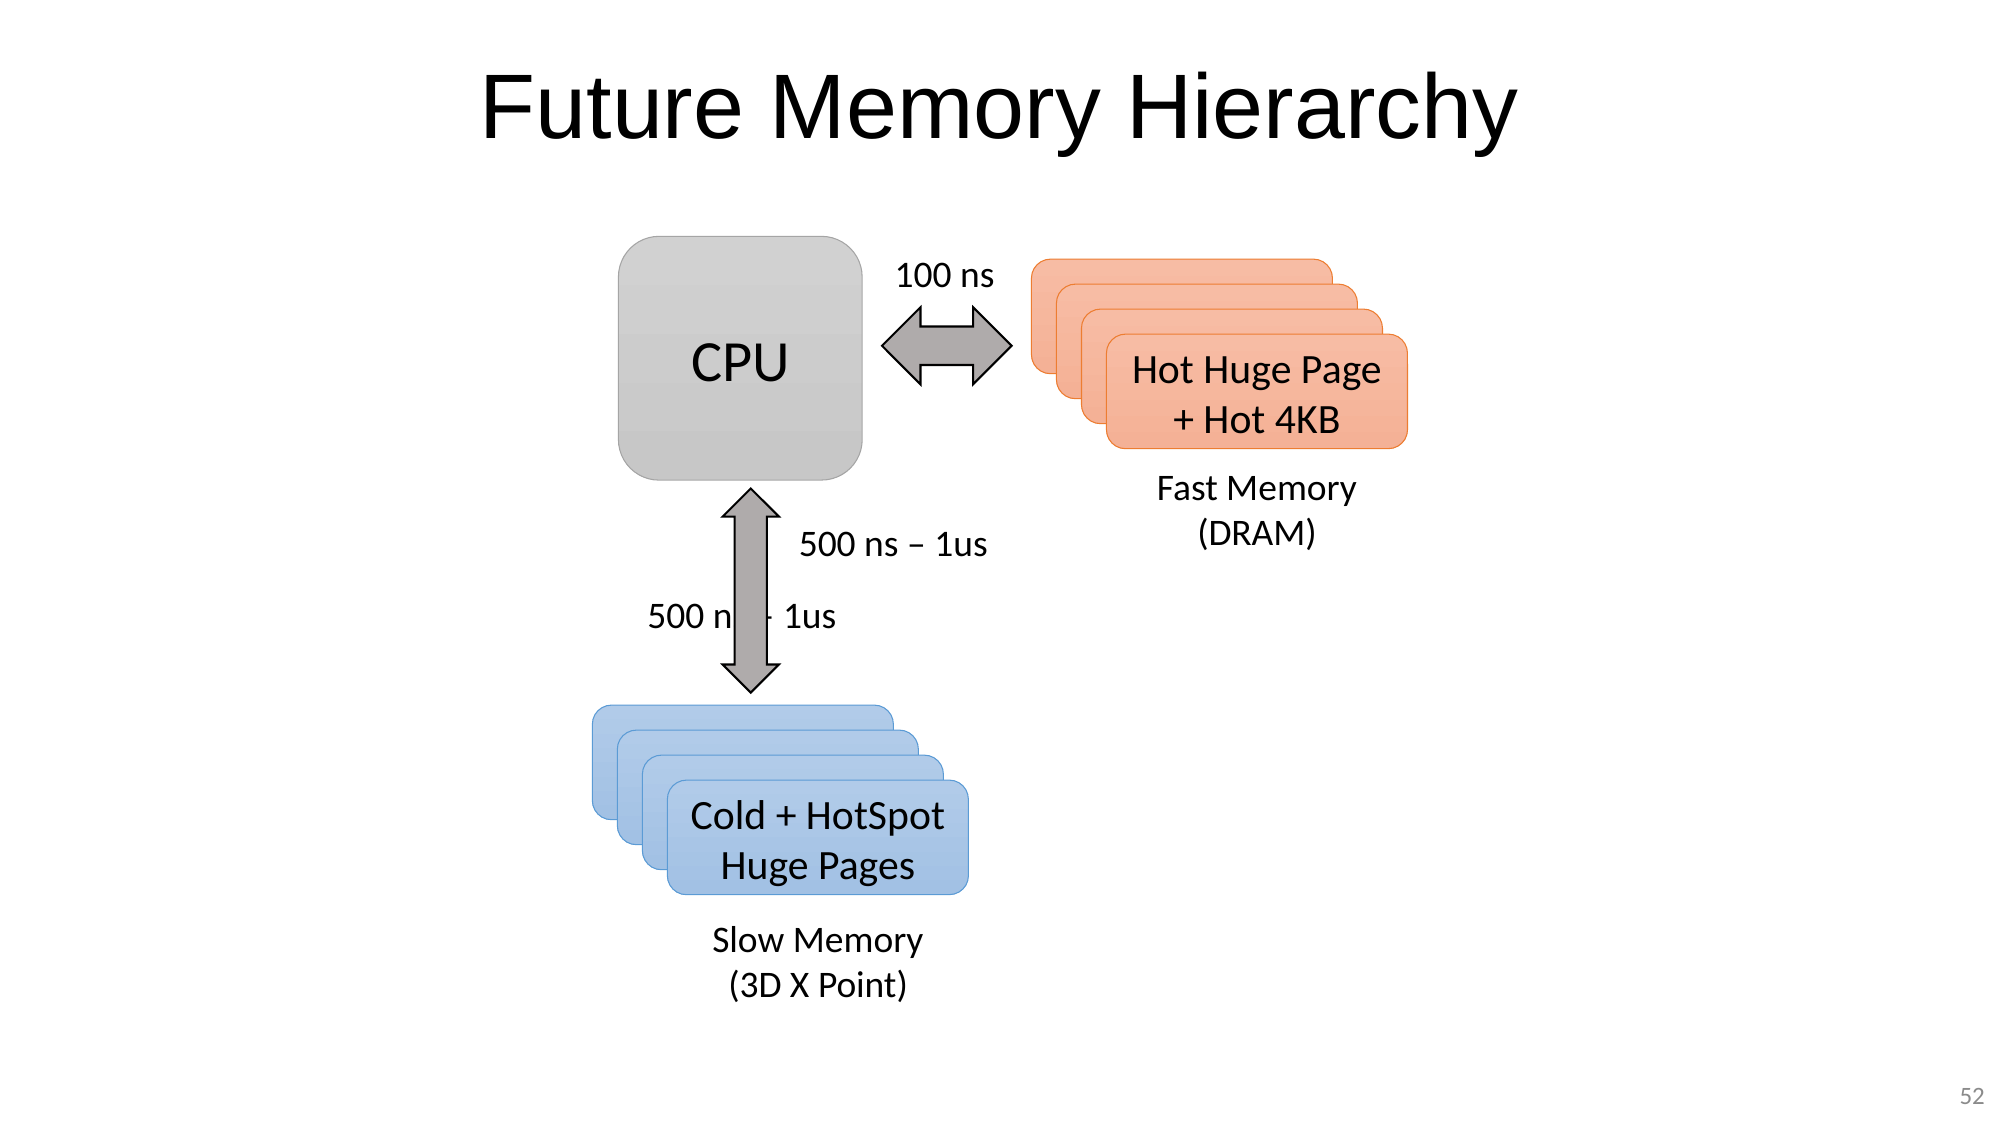

# Future Memory Hierarchy
CPU
100 ns

Hot Huge Page + Hot 4KB

Fast Memory
(DRAM)

500 ns – 1us

Cold + HotSpot Huge Pages
Slow Memory
(3D X Point)
500 ns – 1us
52